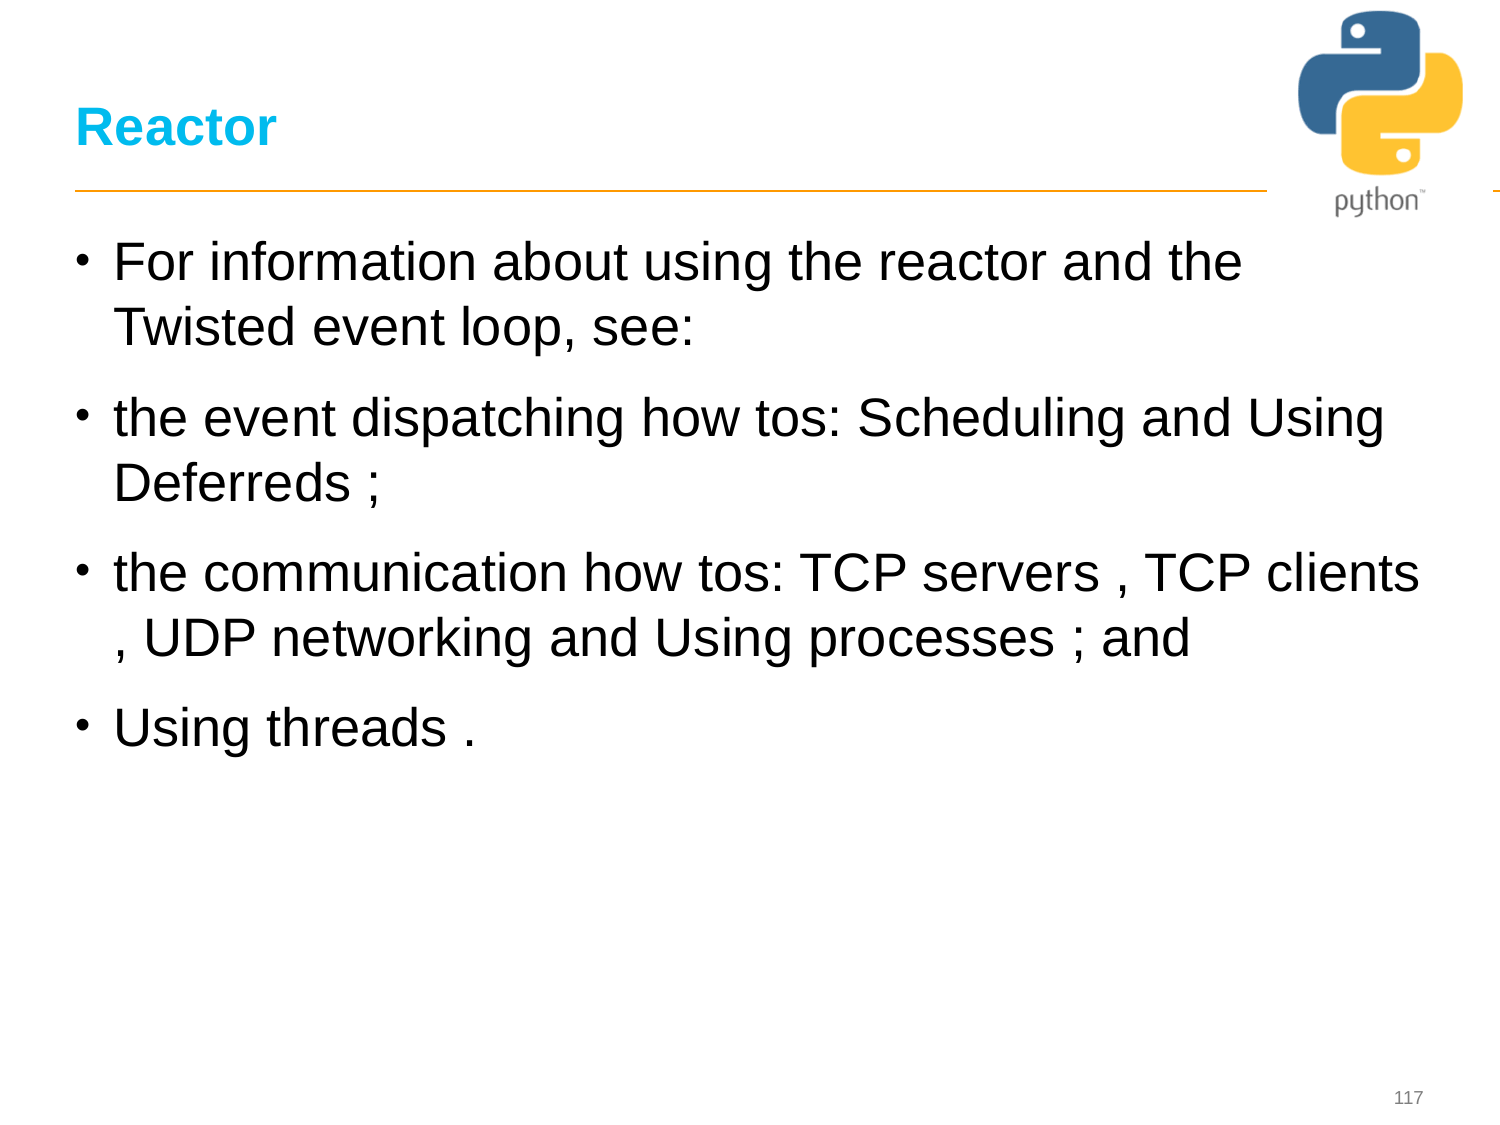

# Reactor
For information about using the reactor and the Twisted event loop, see:
the event dispatching how tos: Scheduling and Using Deferreds ;
the communication how tos: TCP servers , TCP clients , UDP networking and Using processes ; and
Using threads .